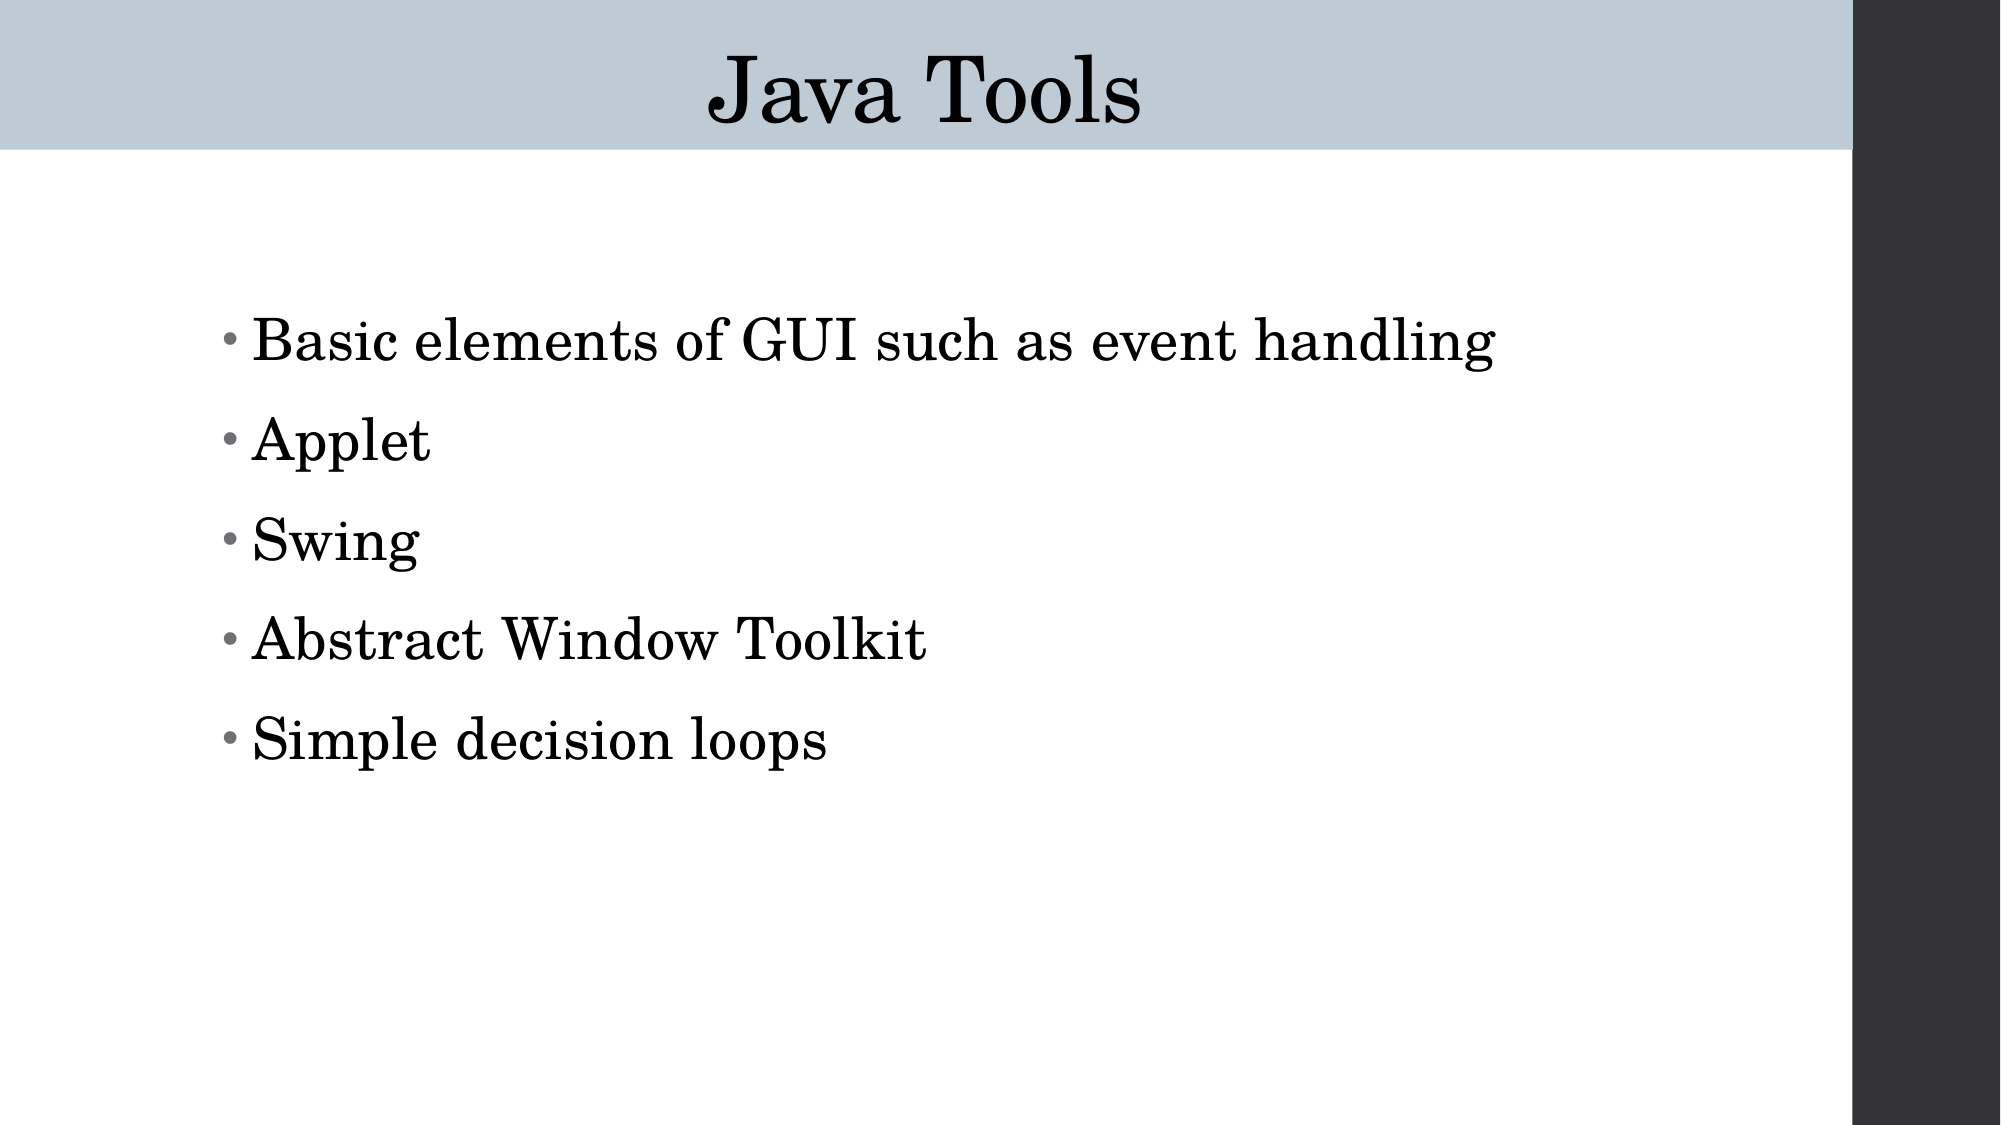

# Java Tools
Basic elements of GUI such as event handling
Applet
Swing
Abstract Window Toolkit
Simple decision loops